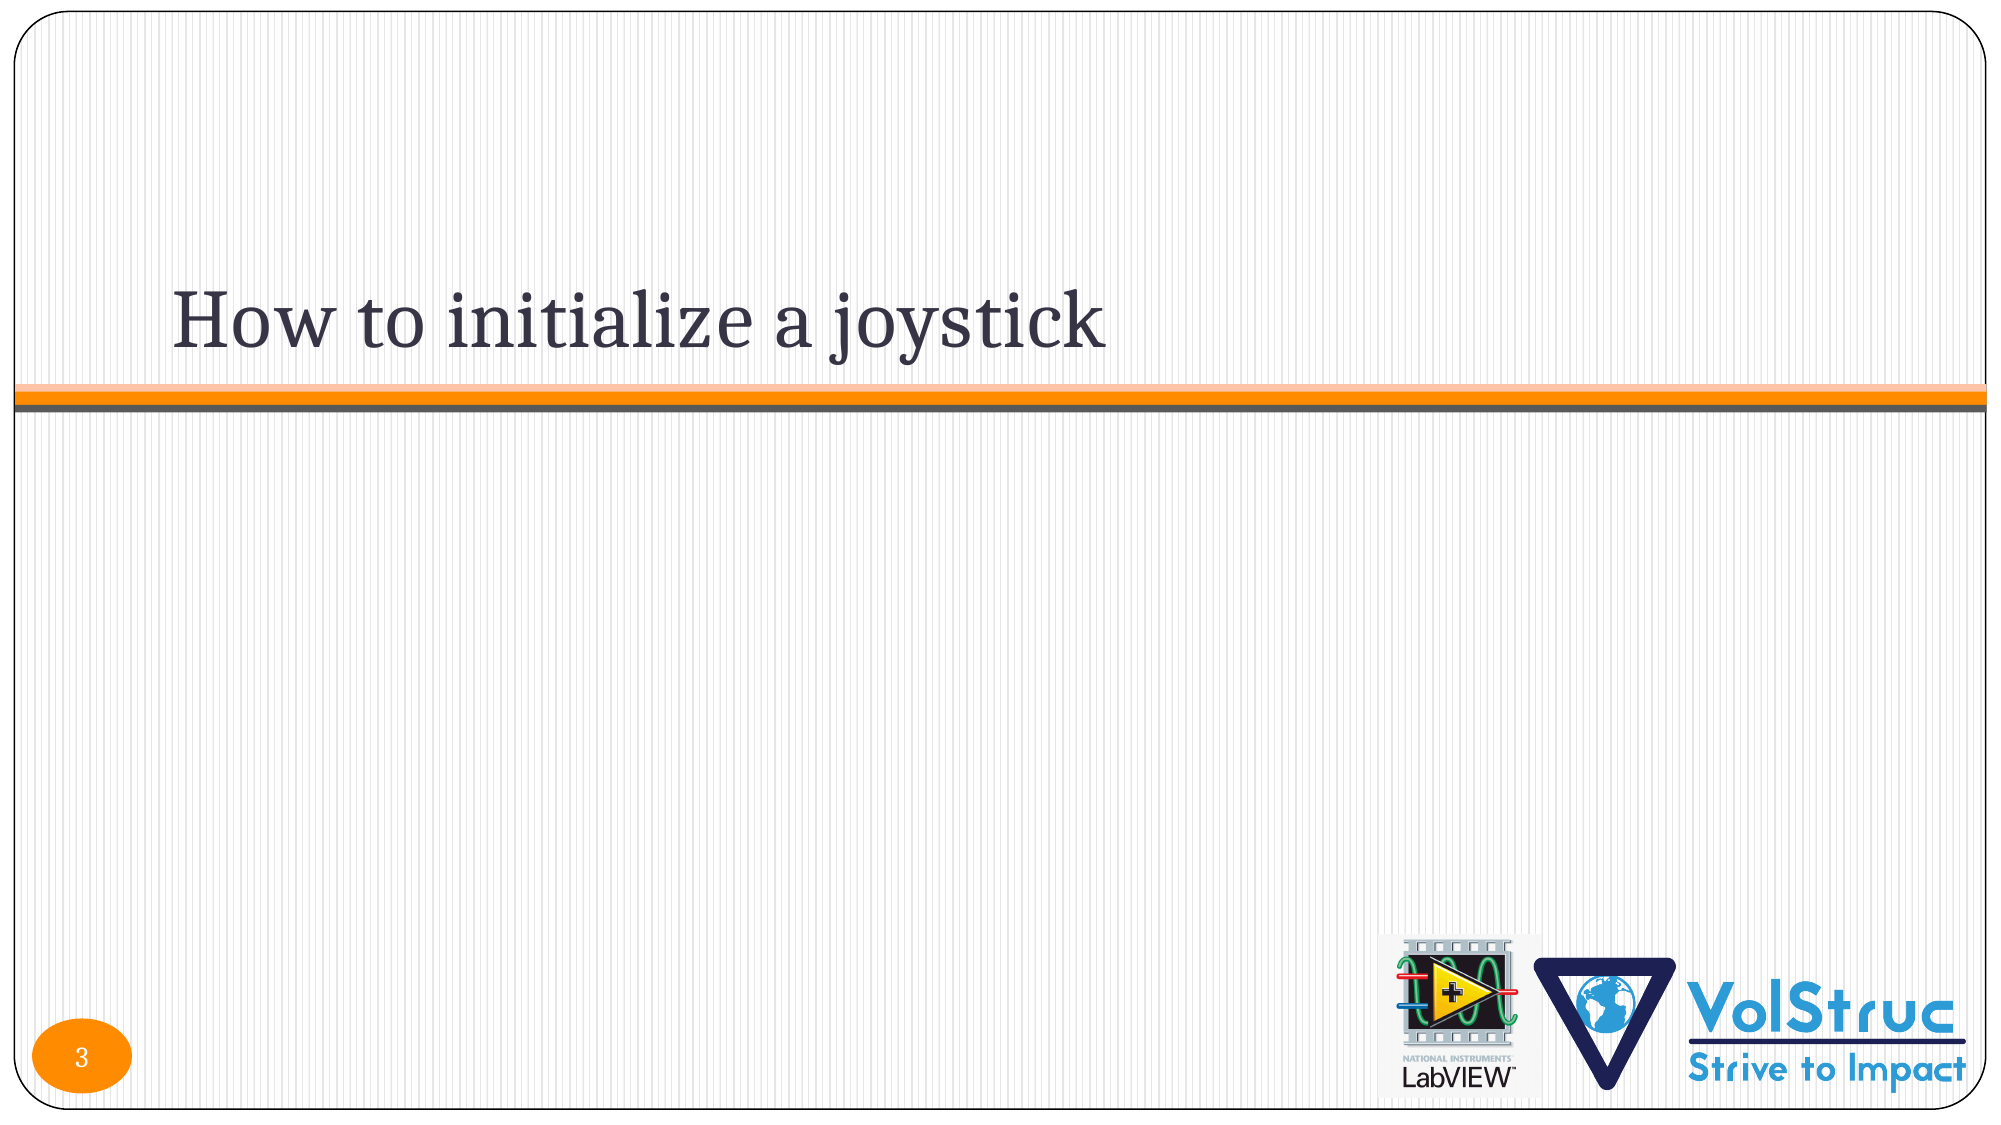

# How to initialize a joystick

3